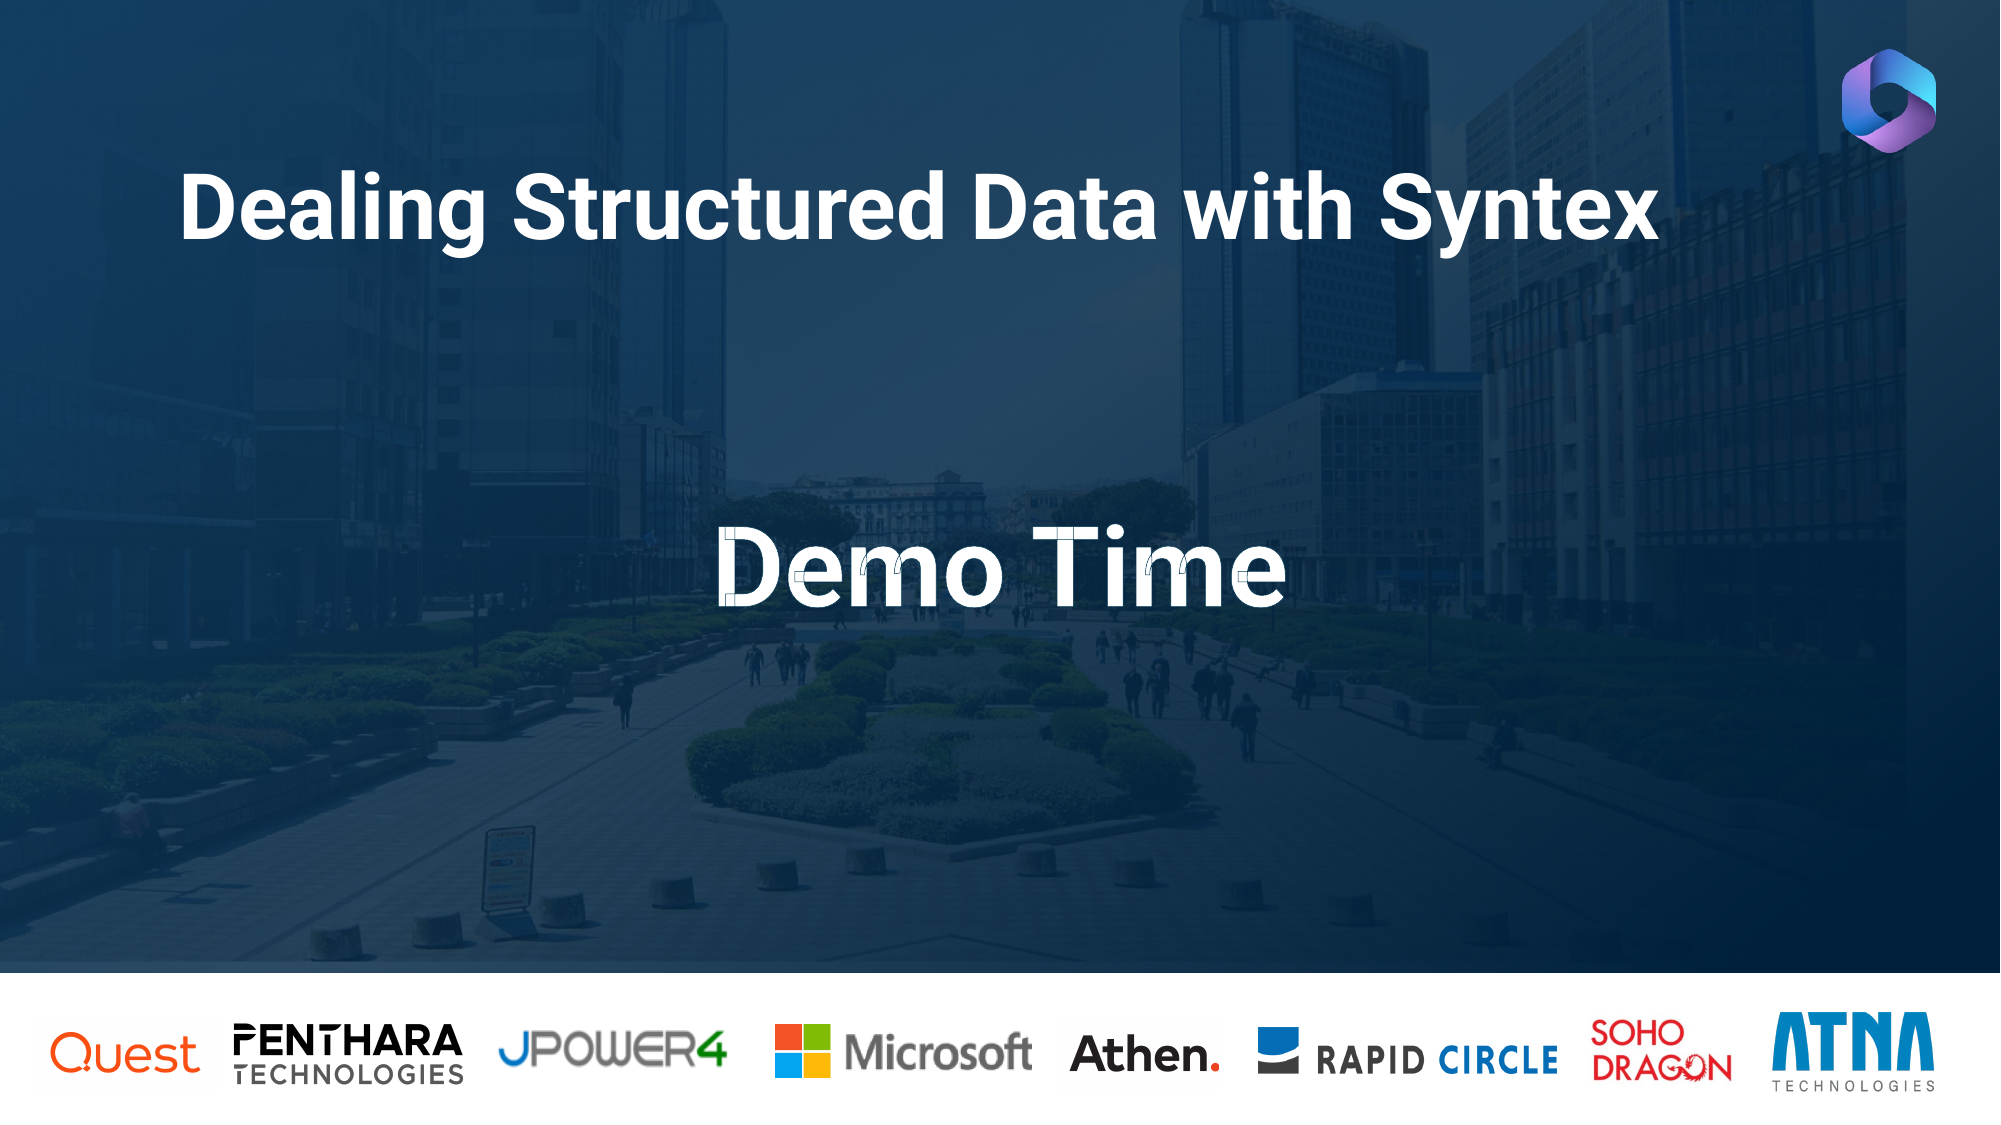

Dealing Structured Data with Syntex

Demo Time